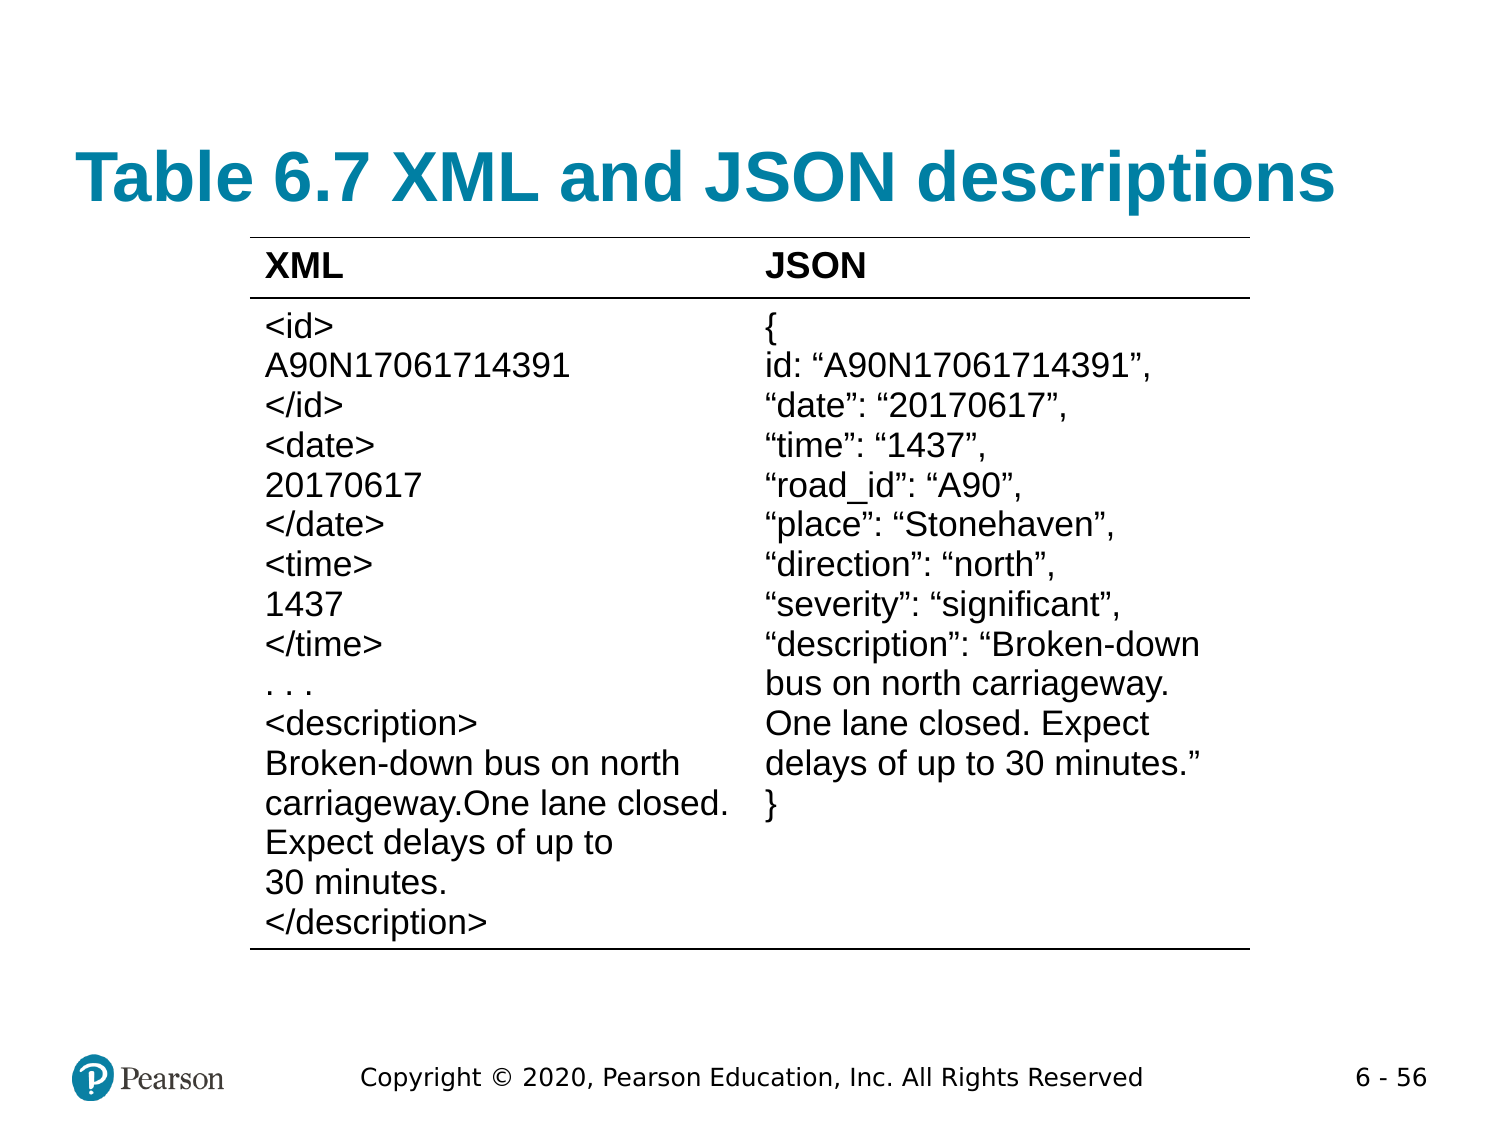

# Table 6.7 XML and JSON descriptions
| XML | JSON |
| --- | --- |
| <id> A90N17061714391 </id> <date> 20170617 </date> <time> 1437 </time> . . . <description> Broken-down bus on north carriageway.One lane closed. Expect delays of up to 30 minutes. </description> | { id: “A90N17061714391”, “date”: “20170617”, “time”: “1437”, “road\_id”: “A90”, “place”: “Stonehaven”, “direction”: “north”, “severity”: “significant”, “description”: “Broken-down bus on north carriageway. One lane closed. Expect delays of up to 30 minutes.” } |